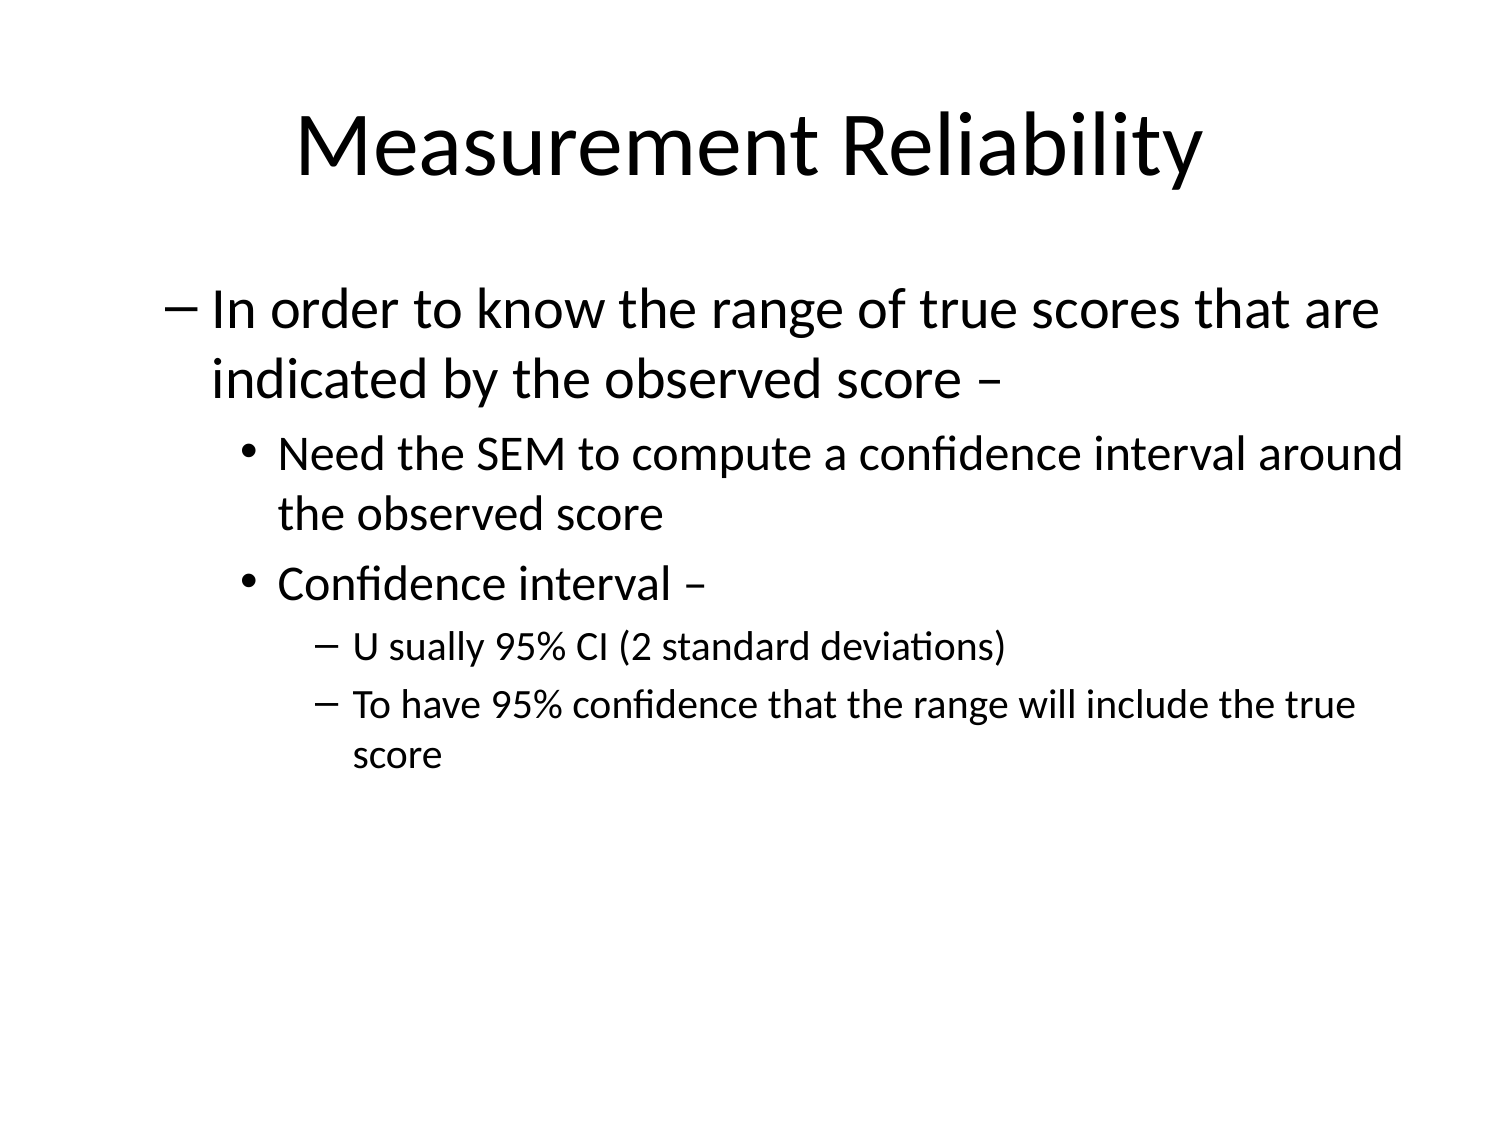

# Measurement Reliability
In order to know the range of true scores that are indicated by the observed score –
Need the SEM to compute a confidence interval around the observed score
Confidence interval –
U sually 95% CI (2 standard deviations)
To have 95% confidence that the range will include the true score